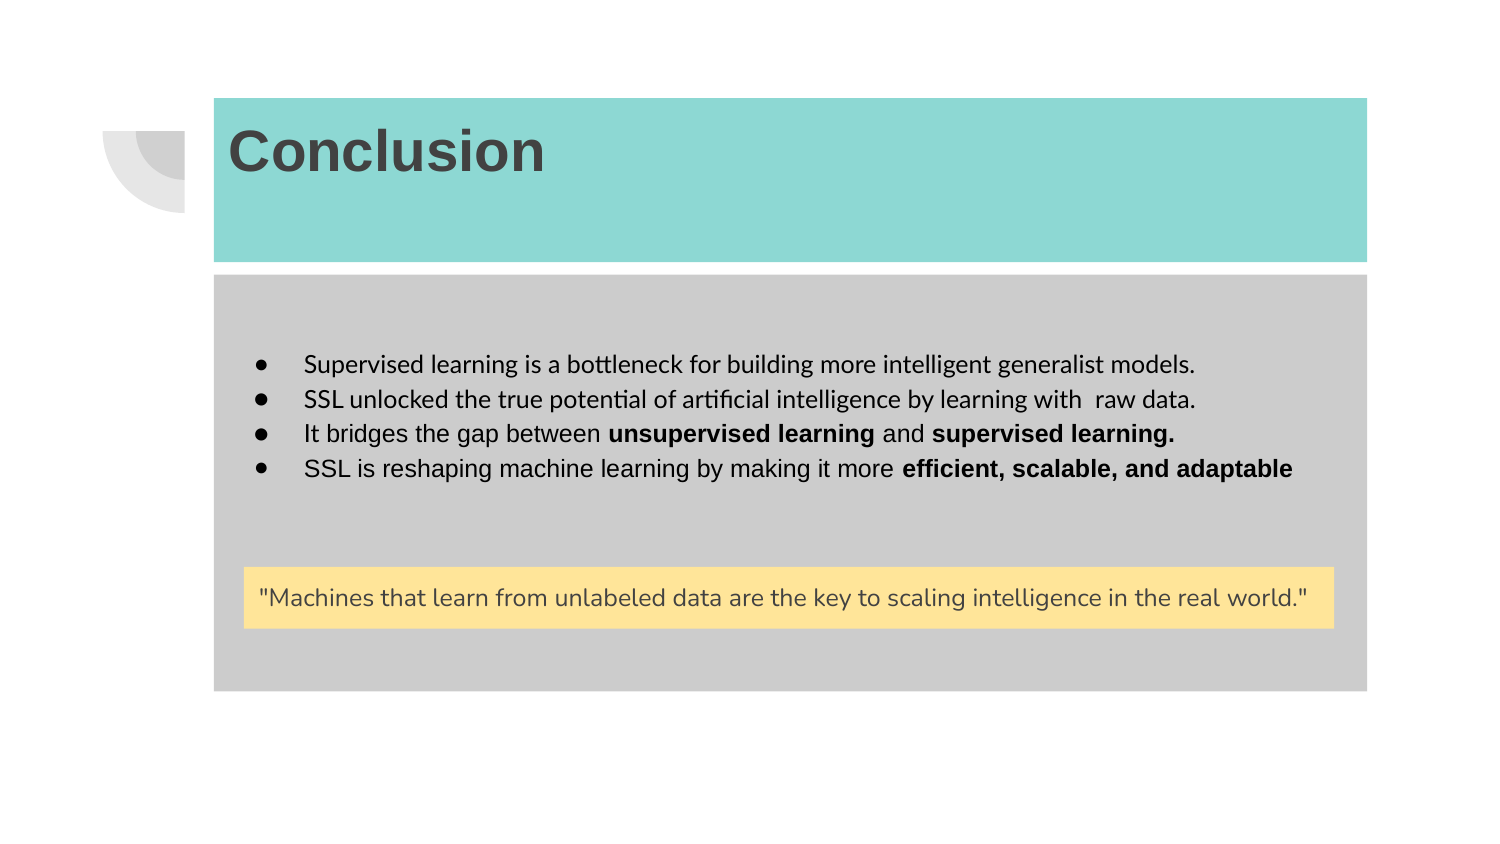

# Conclusion

Supervised learning is a bottleneck for building more intelligent generalist models.
SSL unlocked the true potential of artificial intelligence by learning with  raw data.
It bridges the gap between unsupervised learning and supervised learning.
SSL is reshaping machine learning by making it more efficient, scalable, and adaptable
"Machines that learn from unlabeled data are the key to scaling intelligence in the real world."